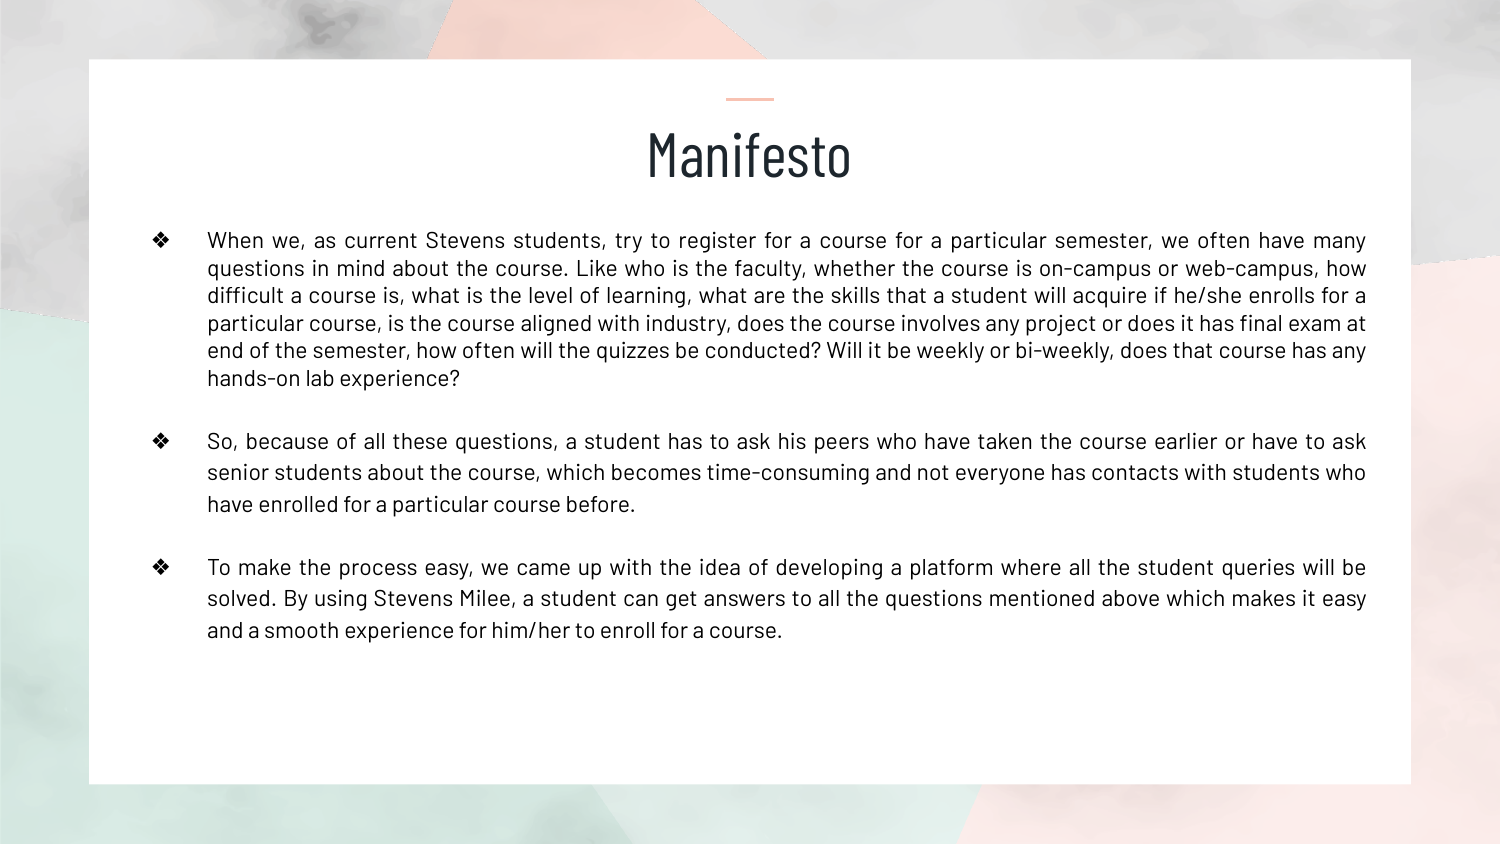

# Manifesto
When we, as current Stevens students, try to register for a course for a particular semester, we often have many questions in mind about the course. Like who is the faculty, whether the course is on-campus or web-campus, how difficult a course is, what is the level of learning, what are the skills that a student will acquire if he/she enrolls for a particular course, is the course aligned with industry, does the course involves any project or does it has final exam at end of the semester, how often will the quizzes be conducted? Will it be weekly or bi-weekly, does that course has any hands-on lab experience?

So, because of all these questions, a student has to ask his peers who have taken the course earlier or have to ask senior students about the course, which becomes time-consuming and not everyone has contacts with students who have enrolled for a particular course before.

To make the process easy, we came up with the idea of developing a platform where all the student queries will be solved. By using Stevens Milee, a student can get answers to all the questions mentioned above which makes it easy and a smooth experience for him/her to enroll for a course.